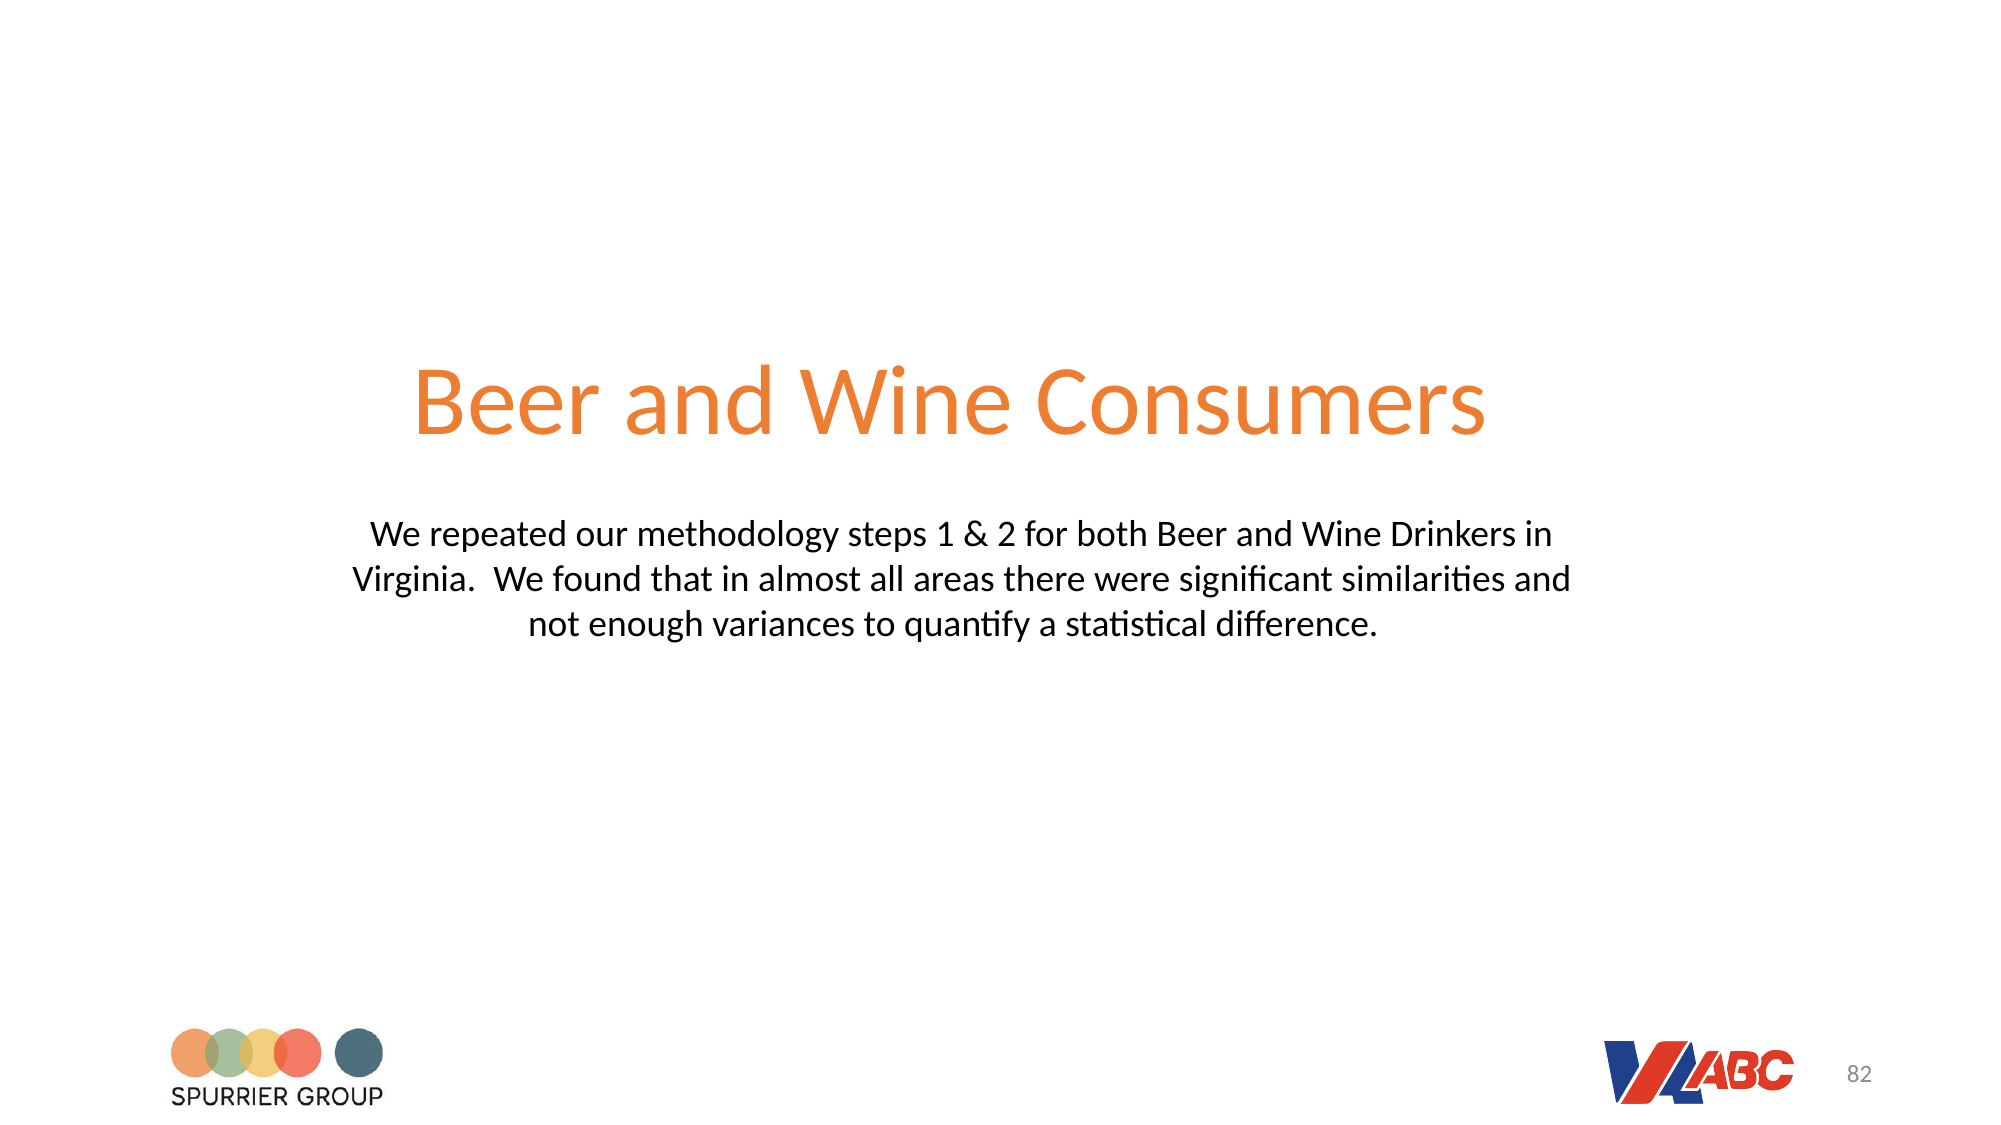

# Beer and Wine Consumers
We repeated our methodology steps 1 & 2 for both Beer and Wine Drinkers in Virginia.  We found that in almost all areas there were significant similarities and not enough variances to quantify a statistical difference.
82